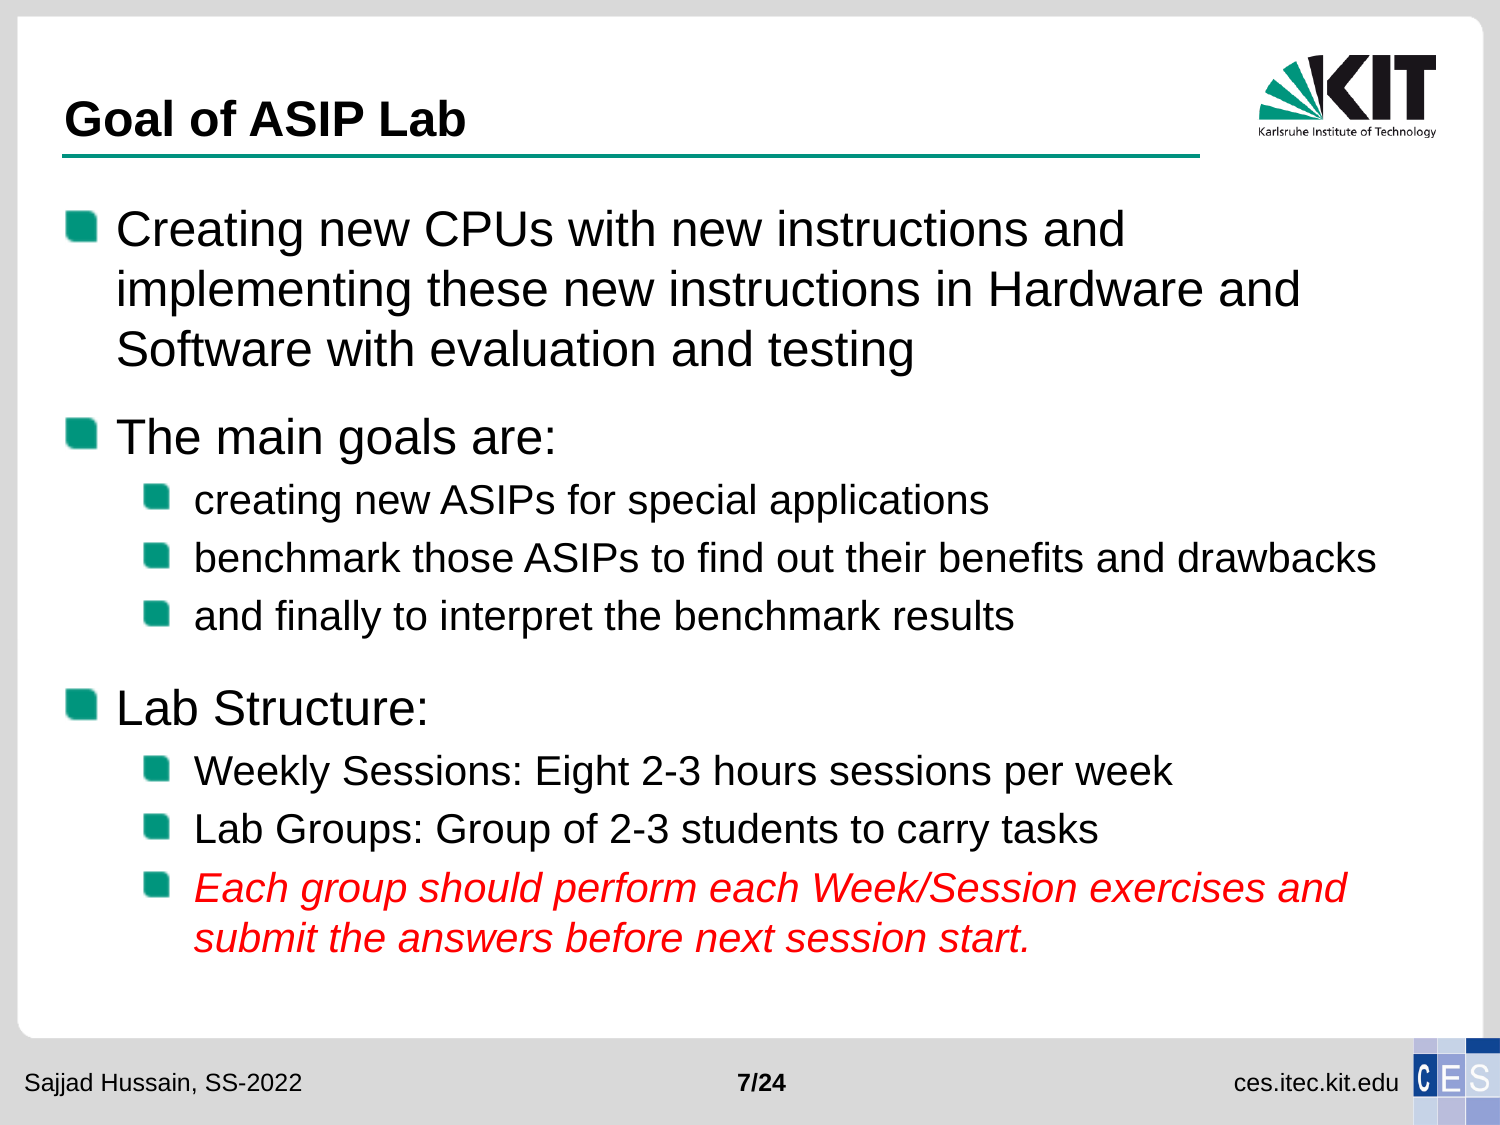

# Goal of ASIP Lab
Creating new CPUs with new instructions and implementing these new instructions in Hardware and Software with evaluation and testing

The main goals are:
creating new ASIPs for special applications
benchmark those ASIPs to find out their benefits and drawbacks
and finally to interpret the benchmark results

Lab Structure:
Weekly Sessions: Eight 2-3 hours sessions per week
Lab Groups: Group of 2-3 students to carry tasks
Each group should perform each Week/Session exercises and submit the answers before next session start.